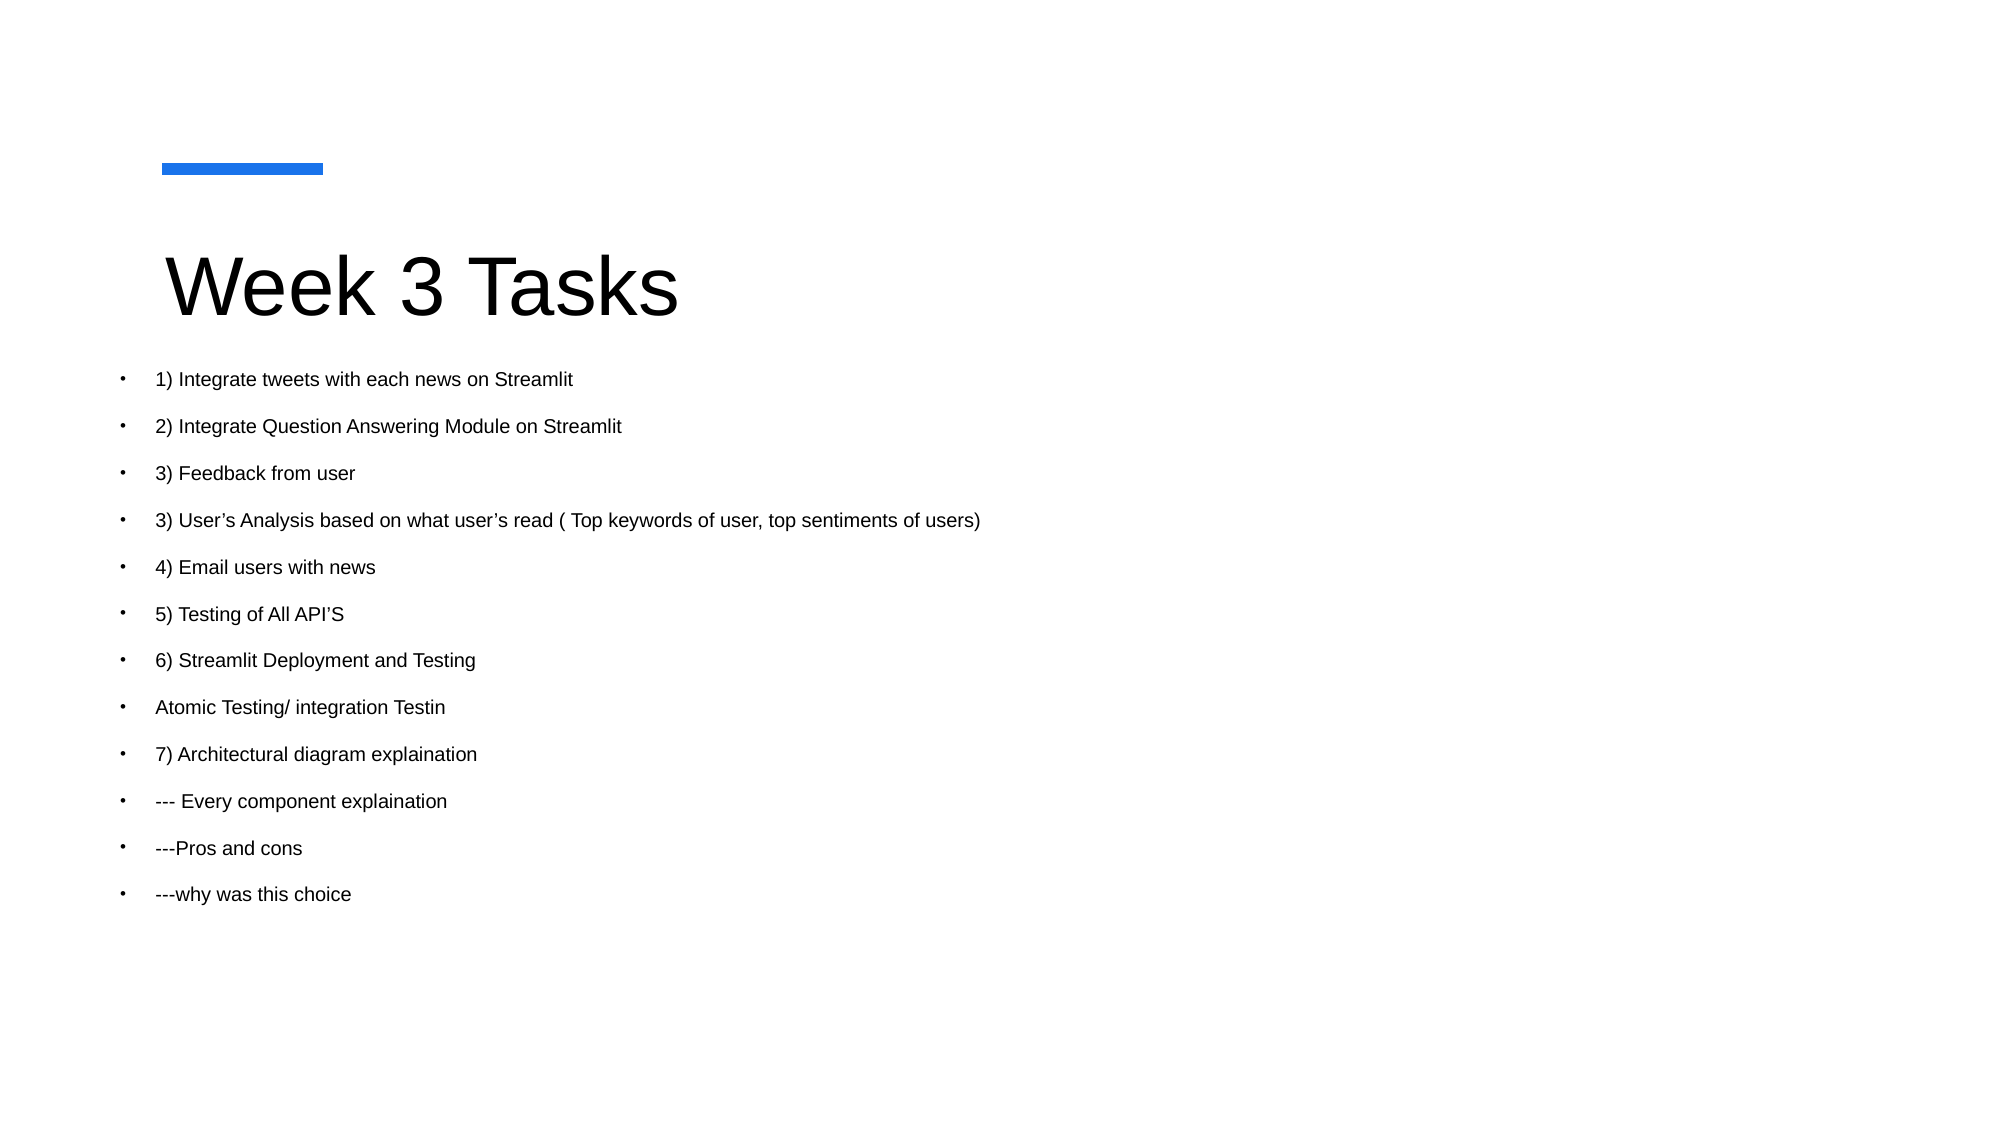

# Week 3 Tasks
1) Integrate tweets with each news on Streamlit
2) Integrate Question Answering Module on Streamlit
3) Feedback from user
3) User’s Analysis based on what user’s read ( Top keywords of user, top sentiments of users)
4) Email users with news
5) Testing of All API’S
6) Streamlit Deployment and Testing
Atomic Testing/ integration Testin
7) Architectural diagram explaination
--- Every component explaination
---Pros and cons
---why was this choice